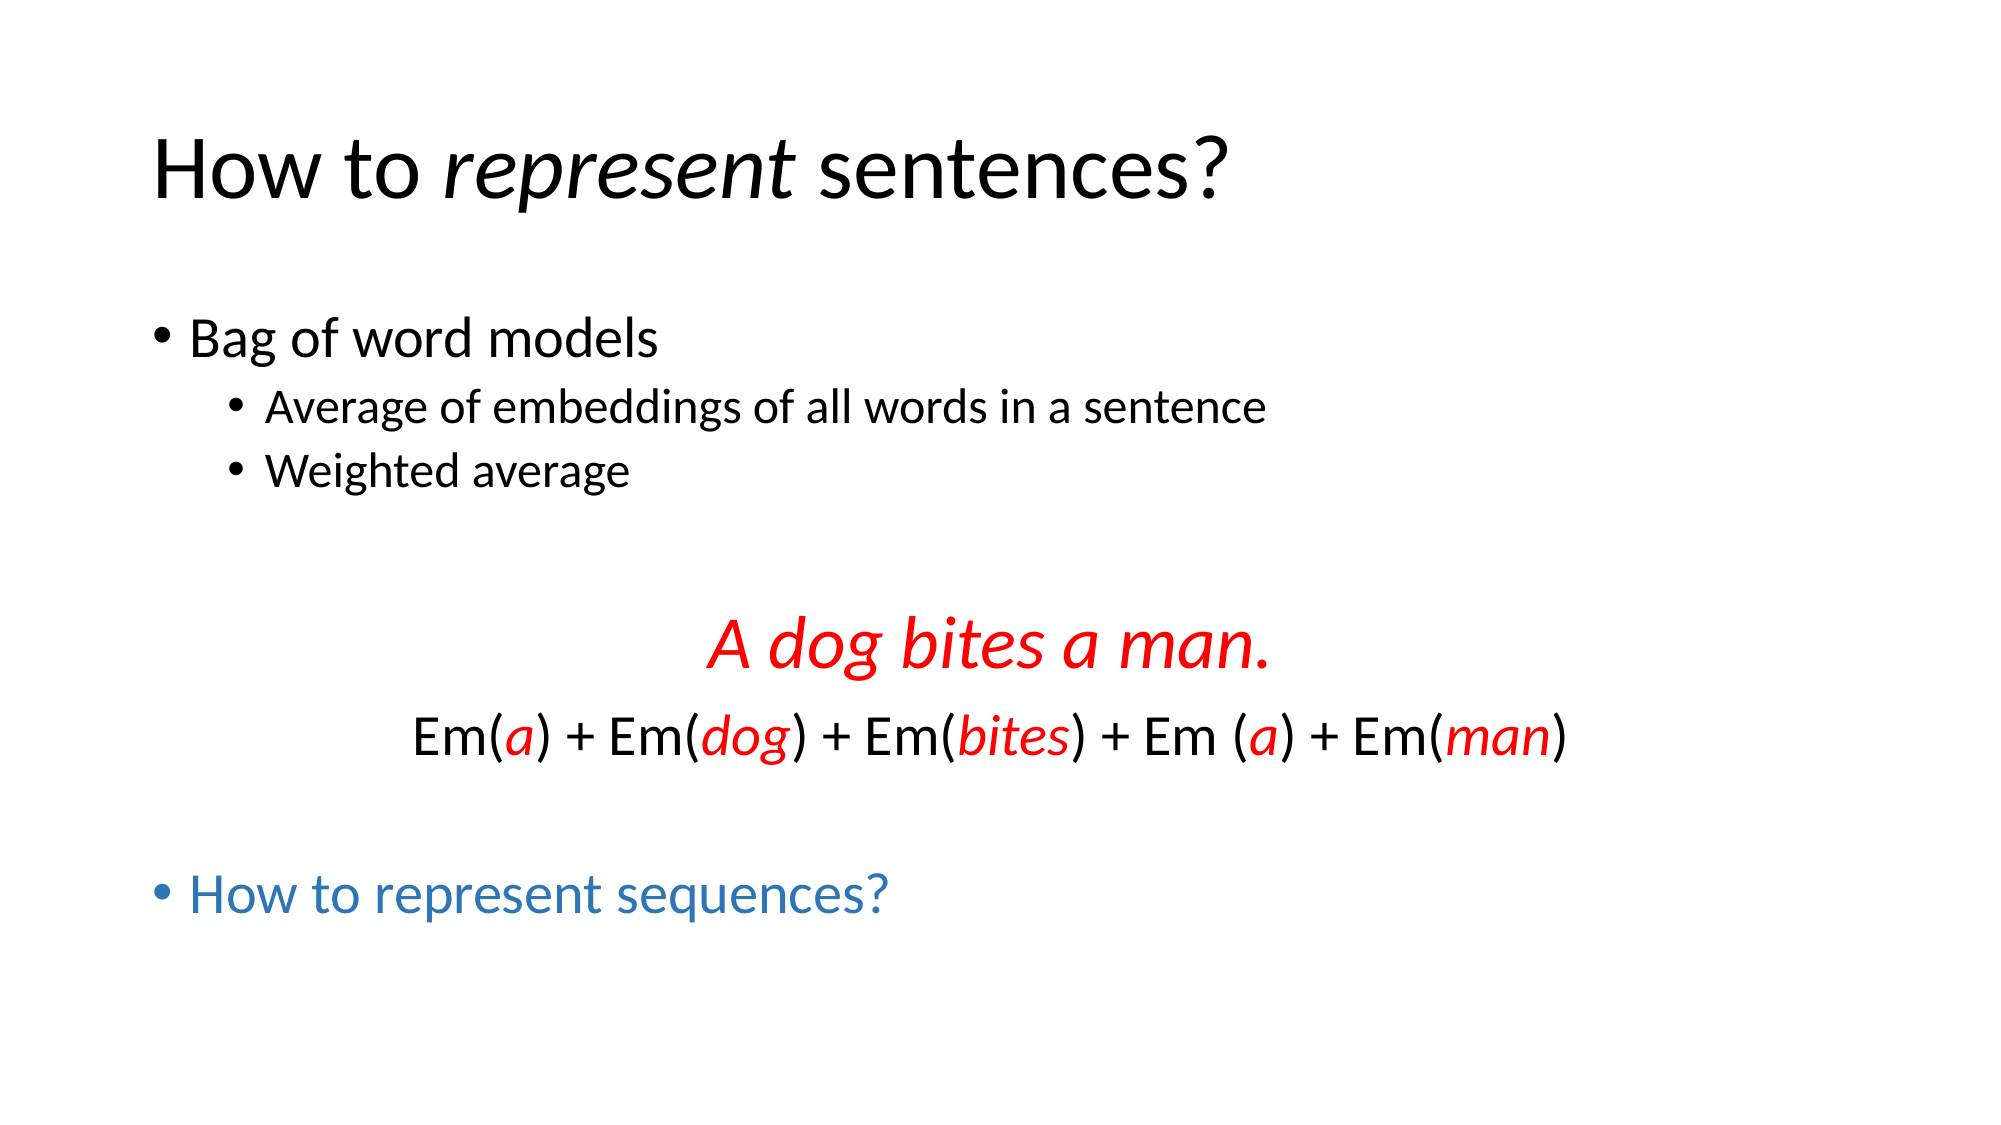

# How to represent sentences?
Bag of word models
Average of embeddings of all words in a sentence
Weighted average

A dog bites a man.
Em(a) + Em(dog) + Em(bites) + Em (a) + Em(man)

How to represent sequences?